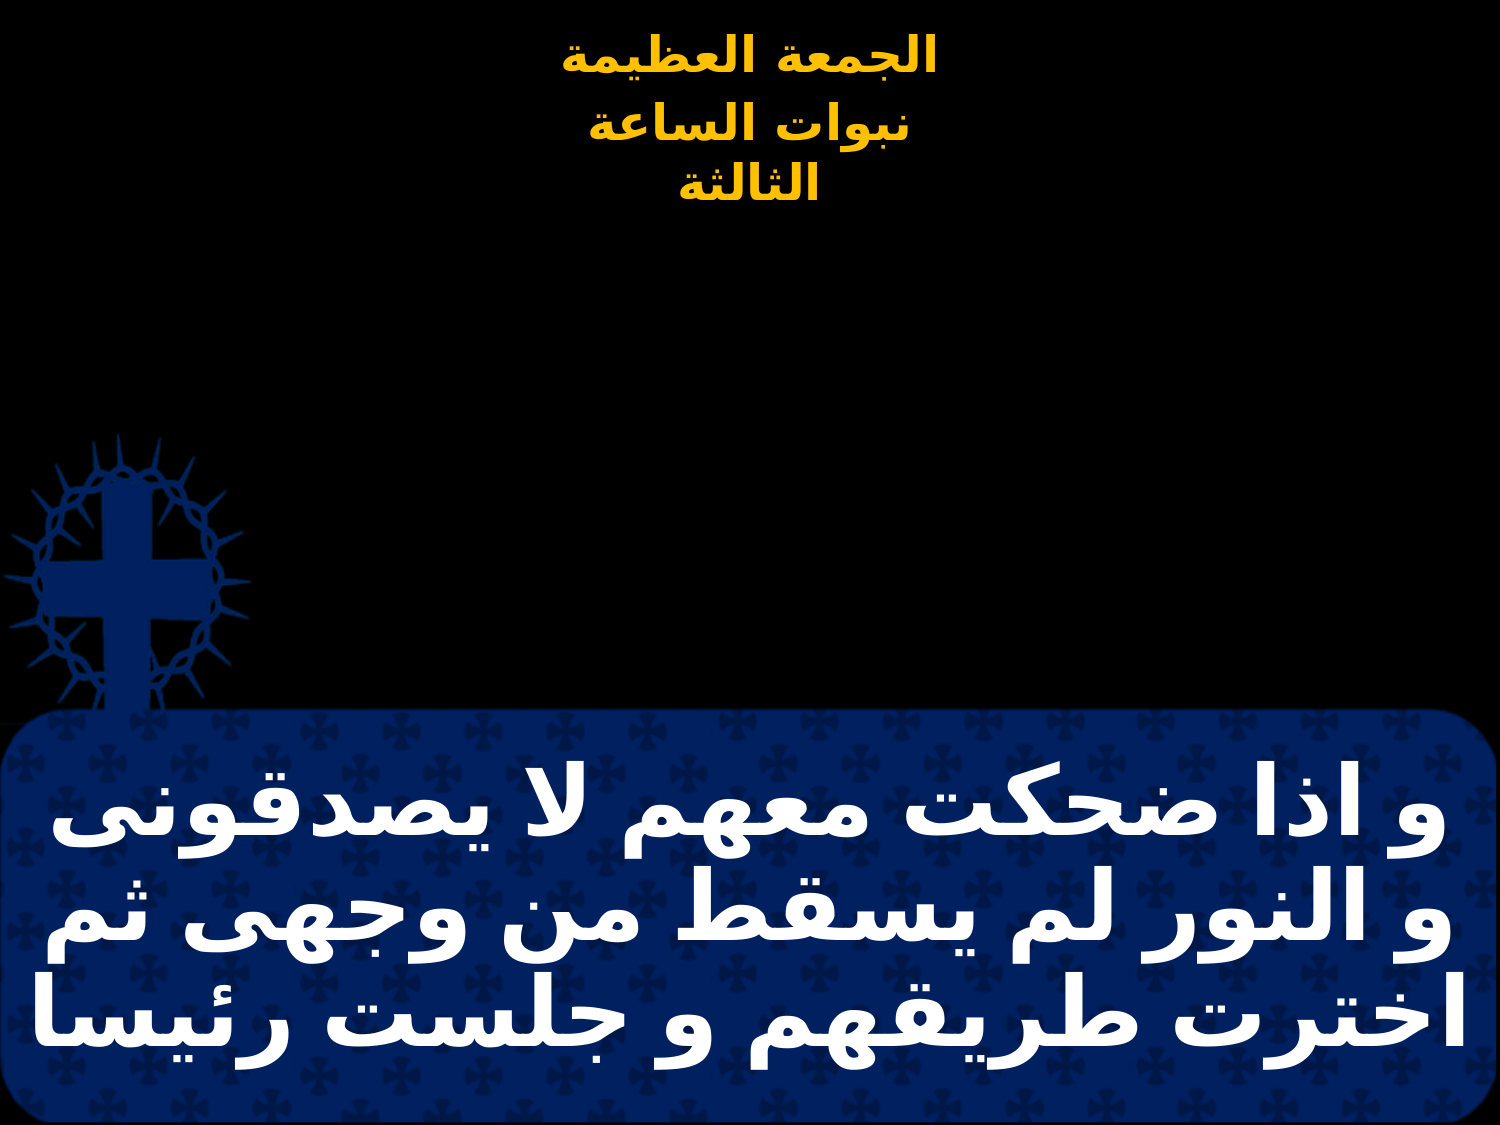

# و اذا ضحكت معهم لا يصدقونى و النور لم يسقط من وجهى ثم اخترت طريقهم و جلست رئيسا